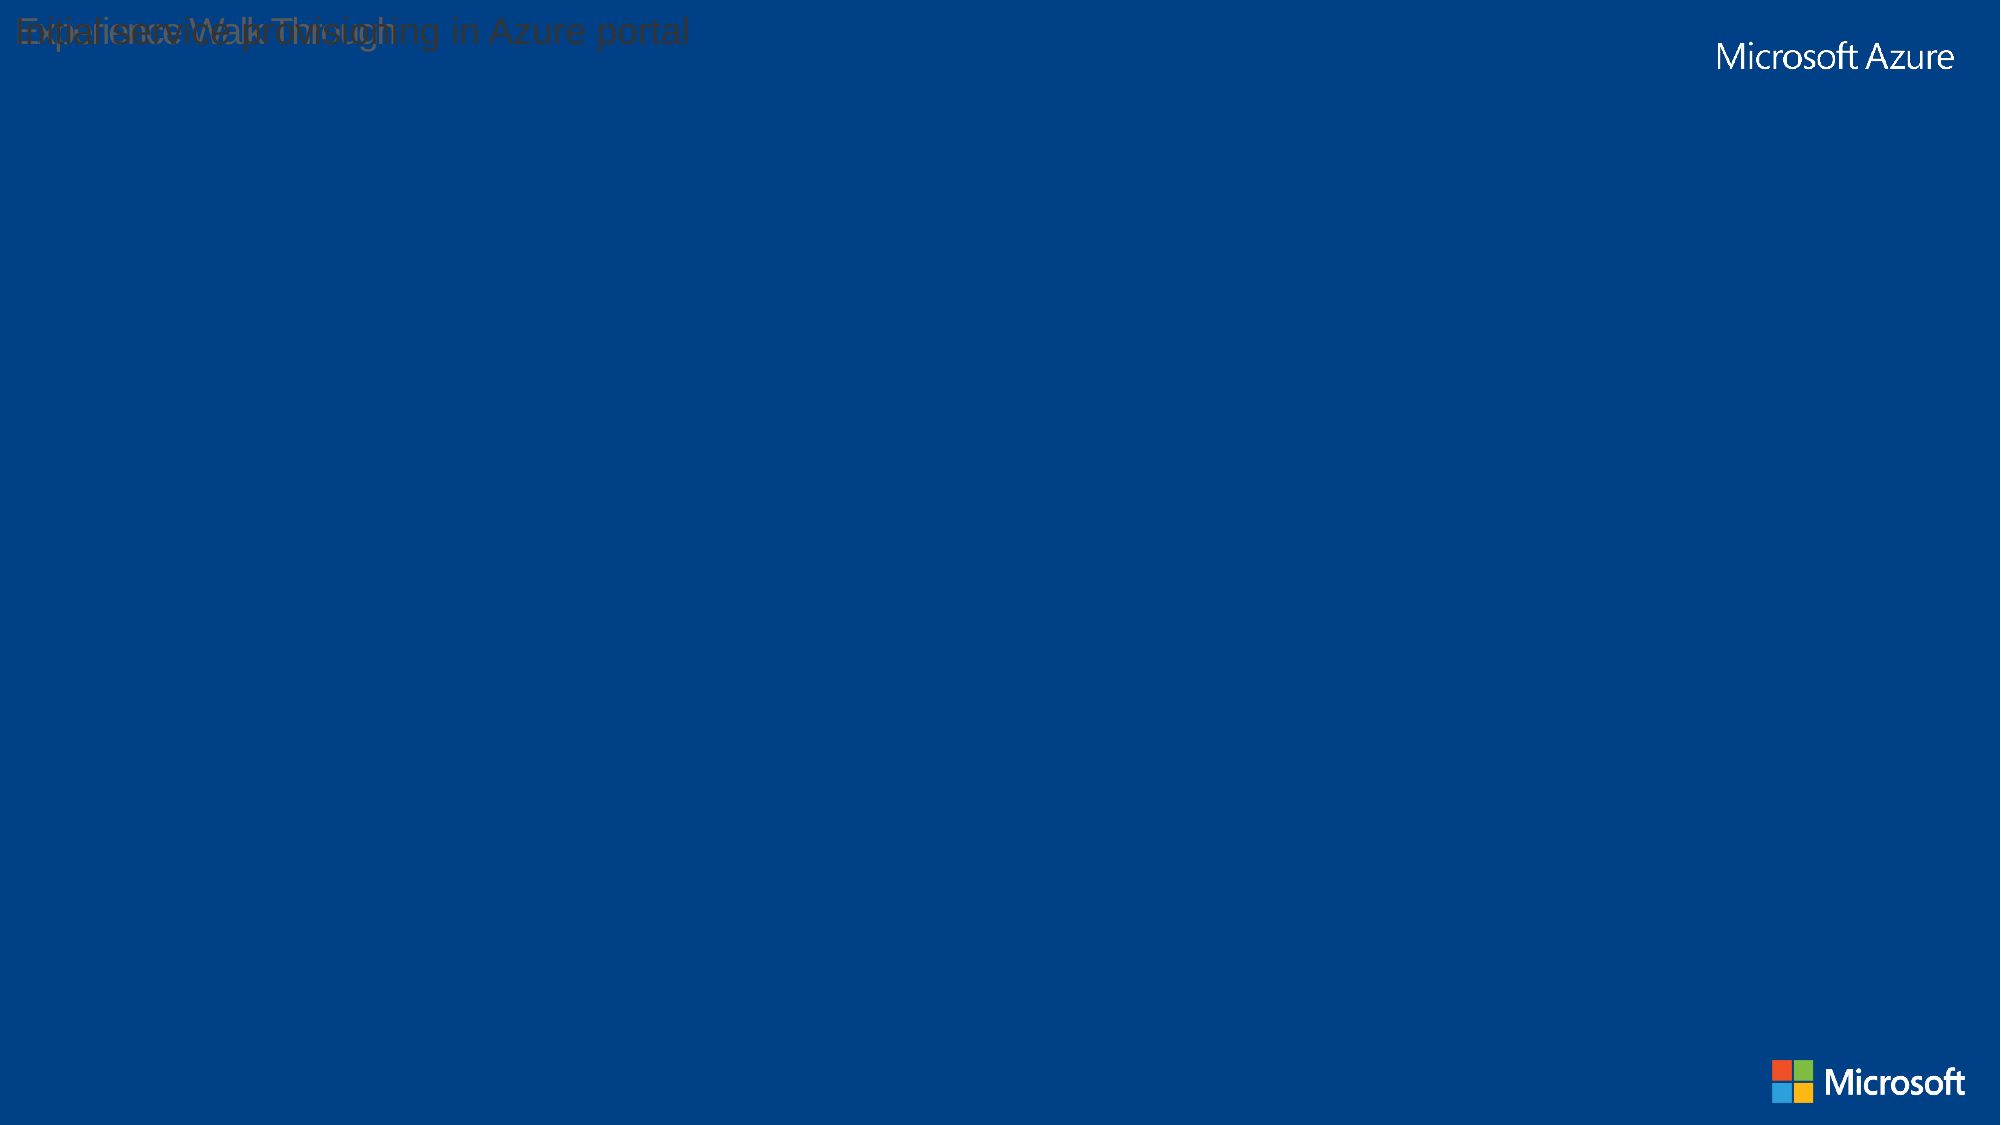

Experience Walk Through
Initial service provisioning in Azure portal